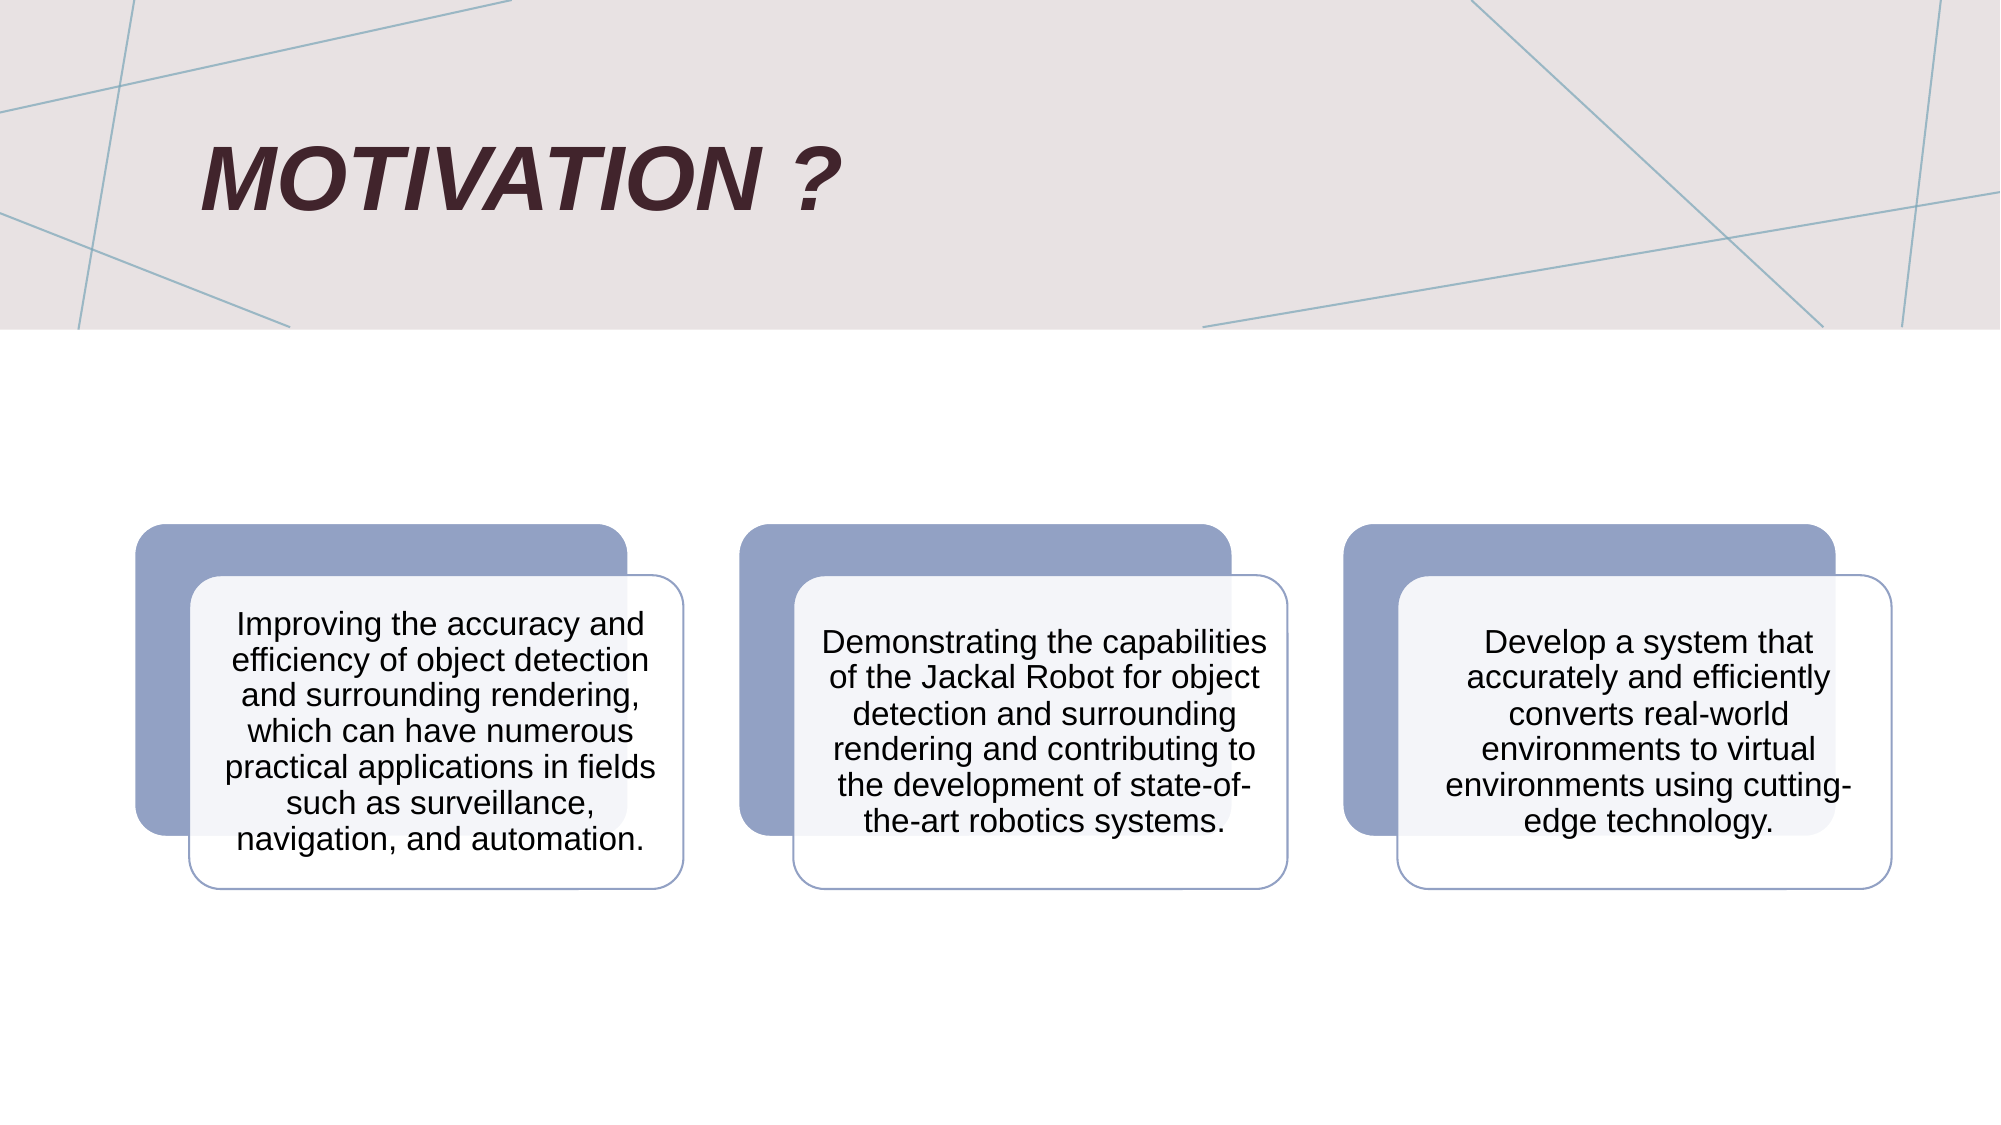

Motivation ?
Improving the accuracy and efficiency of object detection and surrounding rendering, which can have numerous practical applications in fields such as surveillance, navigation, and automation.
Demonstrating the capabilities of the Jackal Robot for object detection and surrounding rendering and contributing to the development of state-of-the-art robotics systems.
Develop a system that accurately and efficiently converts real-world environments to virtual environments using cutting-edge technology.